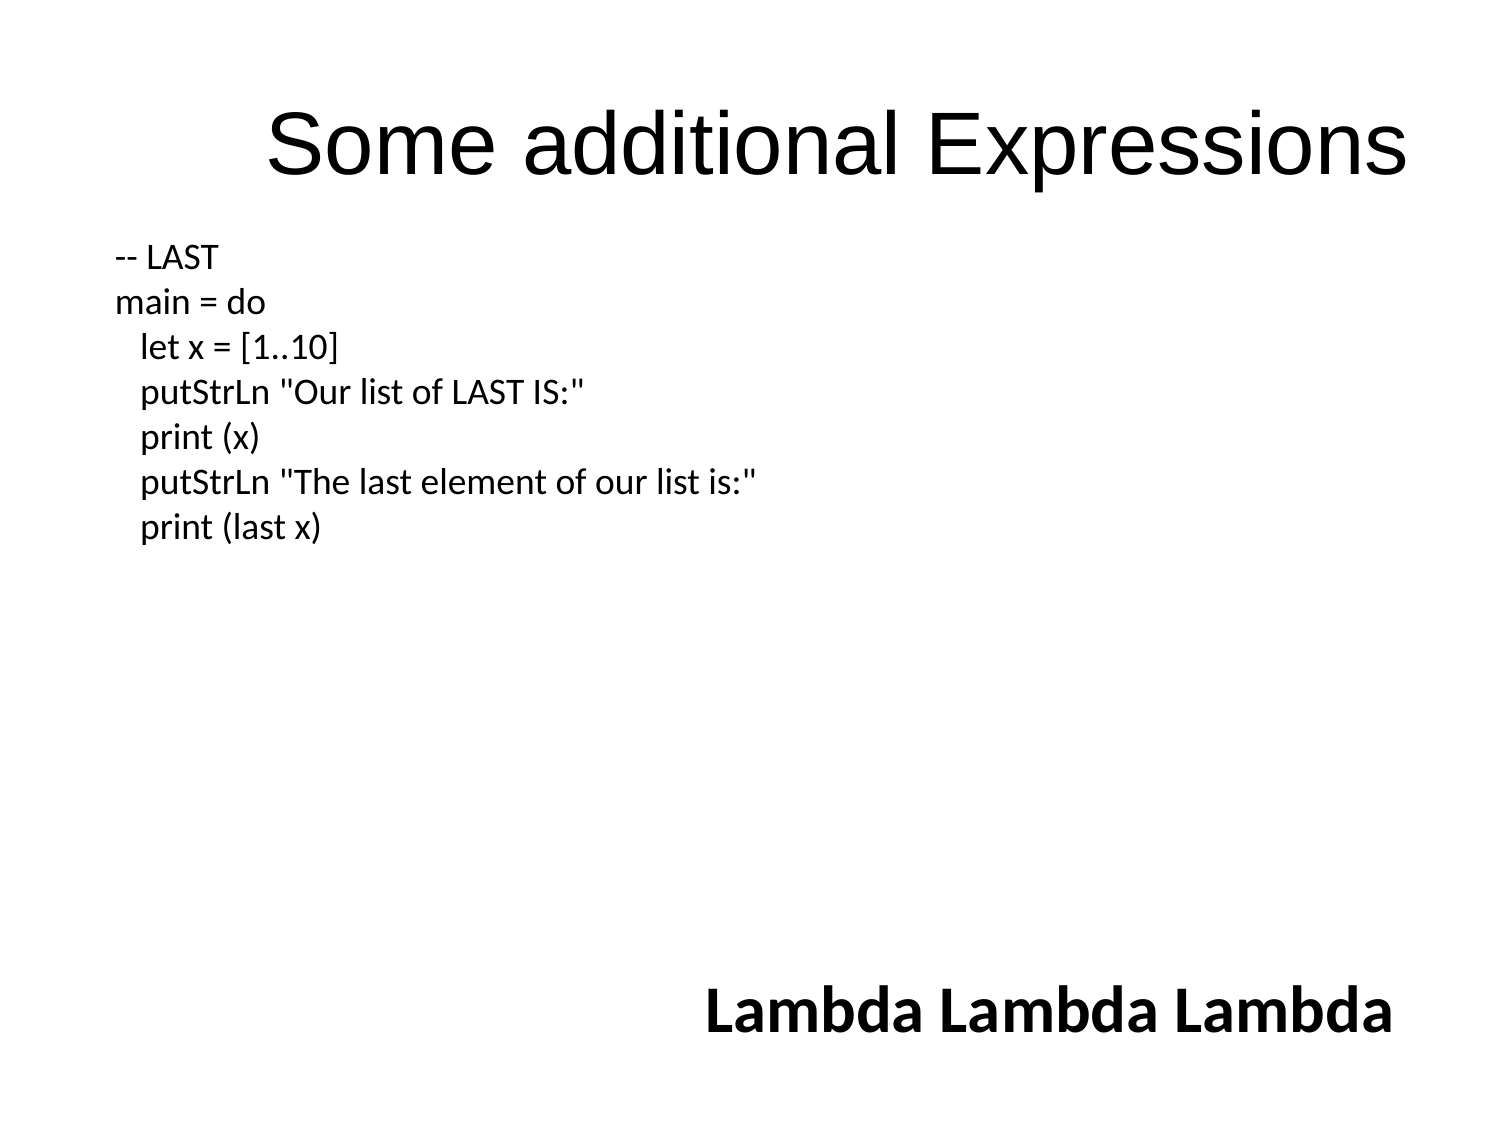

Some additional Expressions

-- LAST
main = do
   let x = [1..10]
   putStrLn "Our list of LAST IS:"
   print (x)
   putStrLn "The last element of our list is:"
   print (last x)

Lambda Lambda Lambda